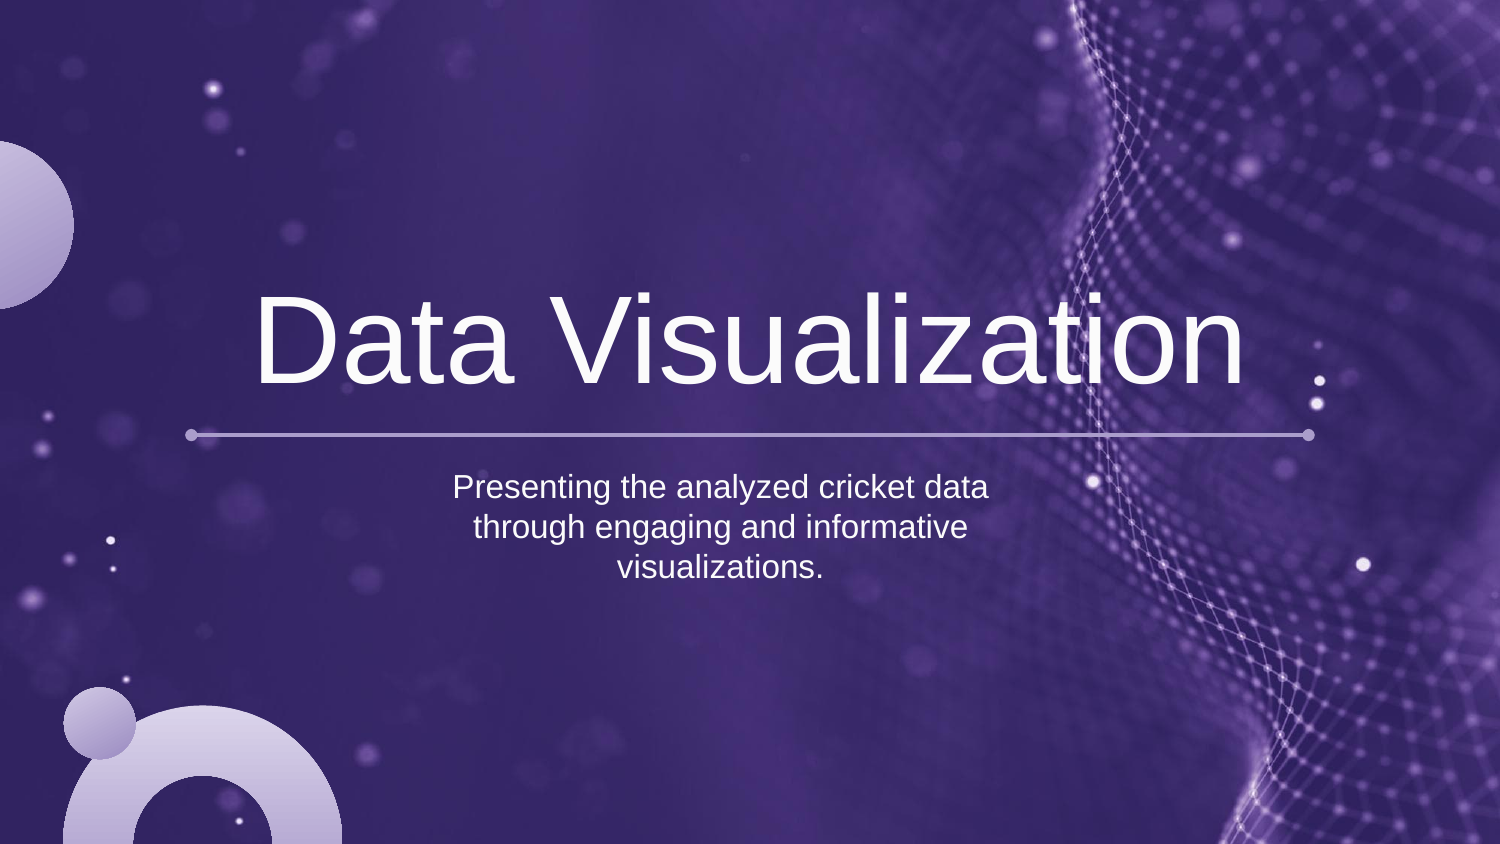

Data Visualization
Presenting the analyzed cricket data through engaging and informative visualizations.